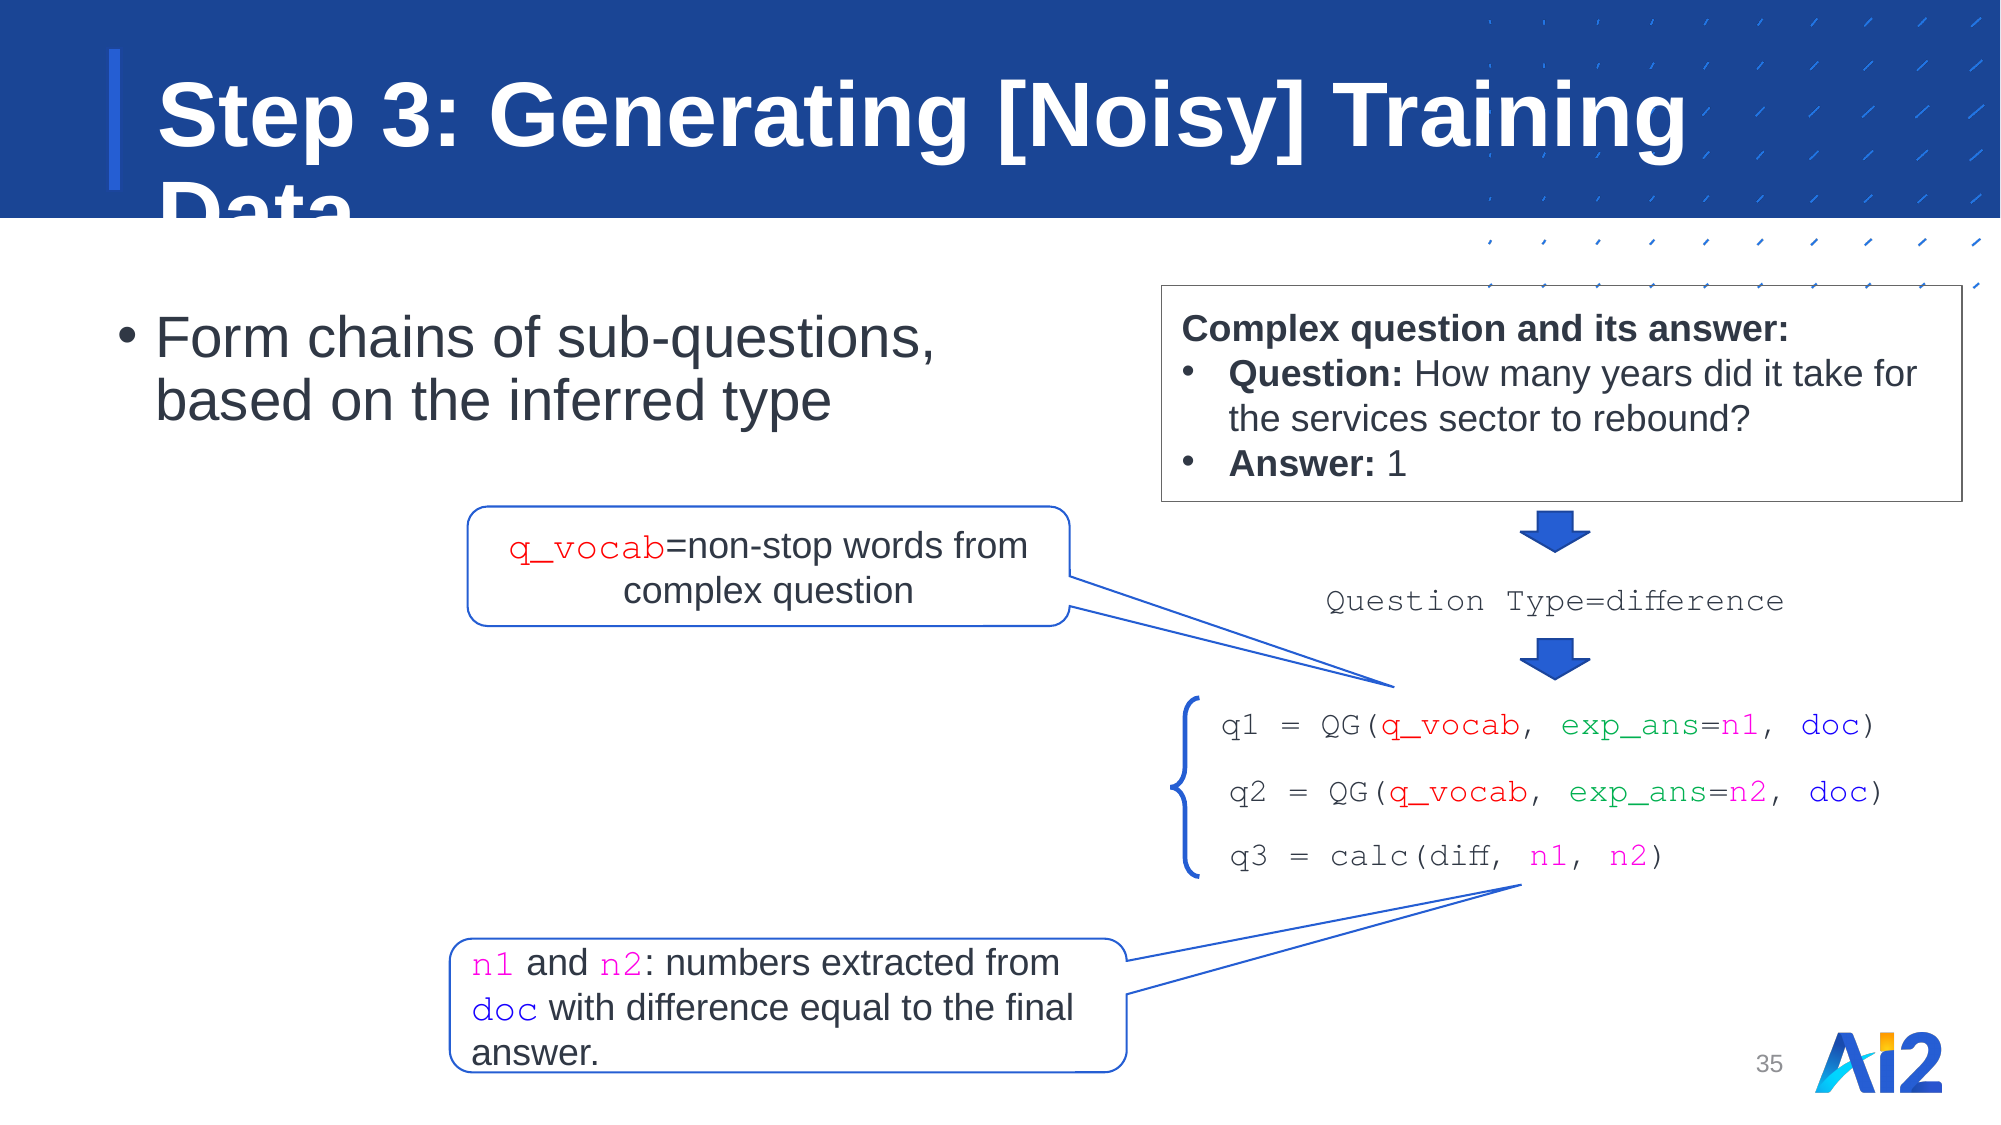

# Step 3: Generating [Noisy] Training Data
Complex question and its answer:
Question: How many years did it take for the services sector to rebound?
Answer: 1
Form chains of sub-questions, based on the inferred type

q_vocab=non-stop words from complex question

Question Type=difference

q1 = QG(q_vocab, exp_ans=n1, doc)

q2 = QG(q_vocab, exp_ans=n2, doc)
q3 = calc(diff, n1, n2)
n1 and n2: numbers extracted from doc with difference equal to the final answer.
35